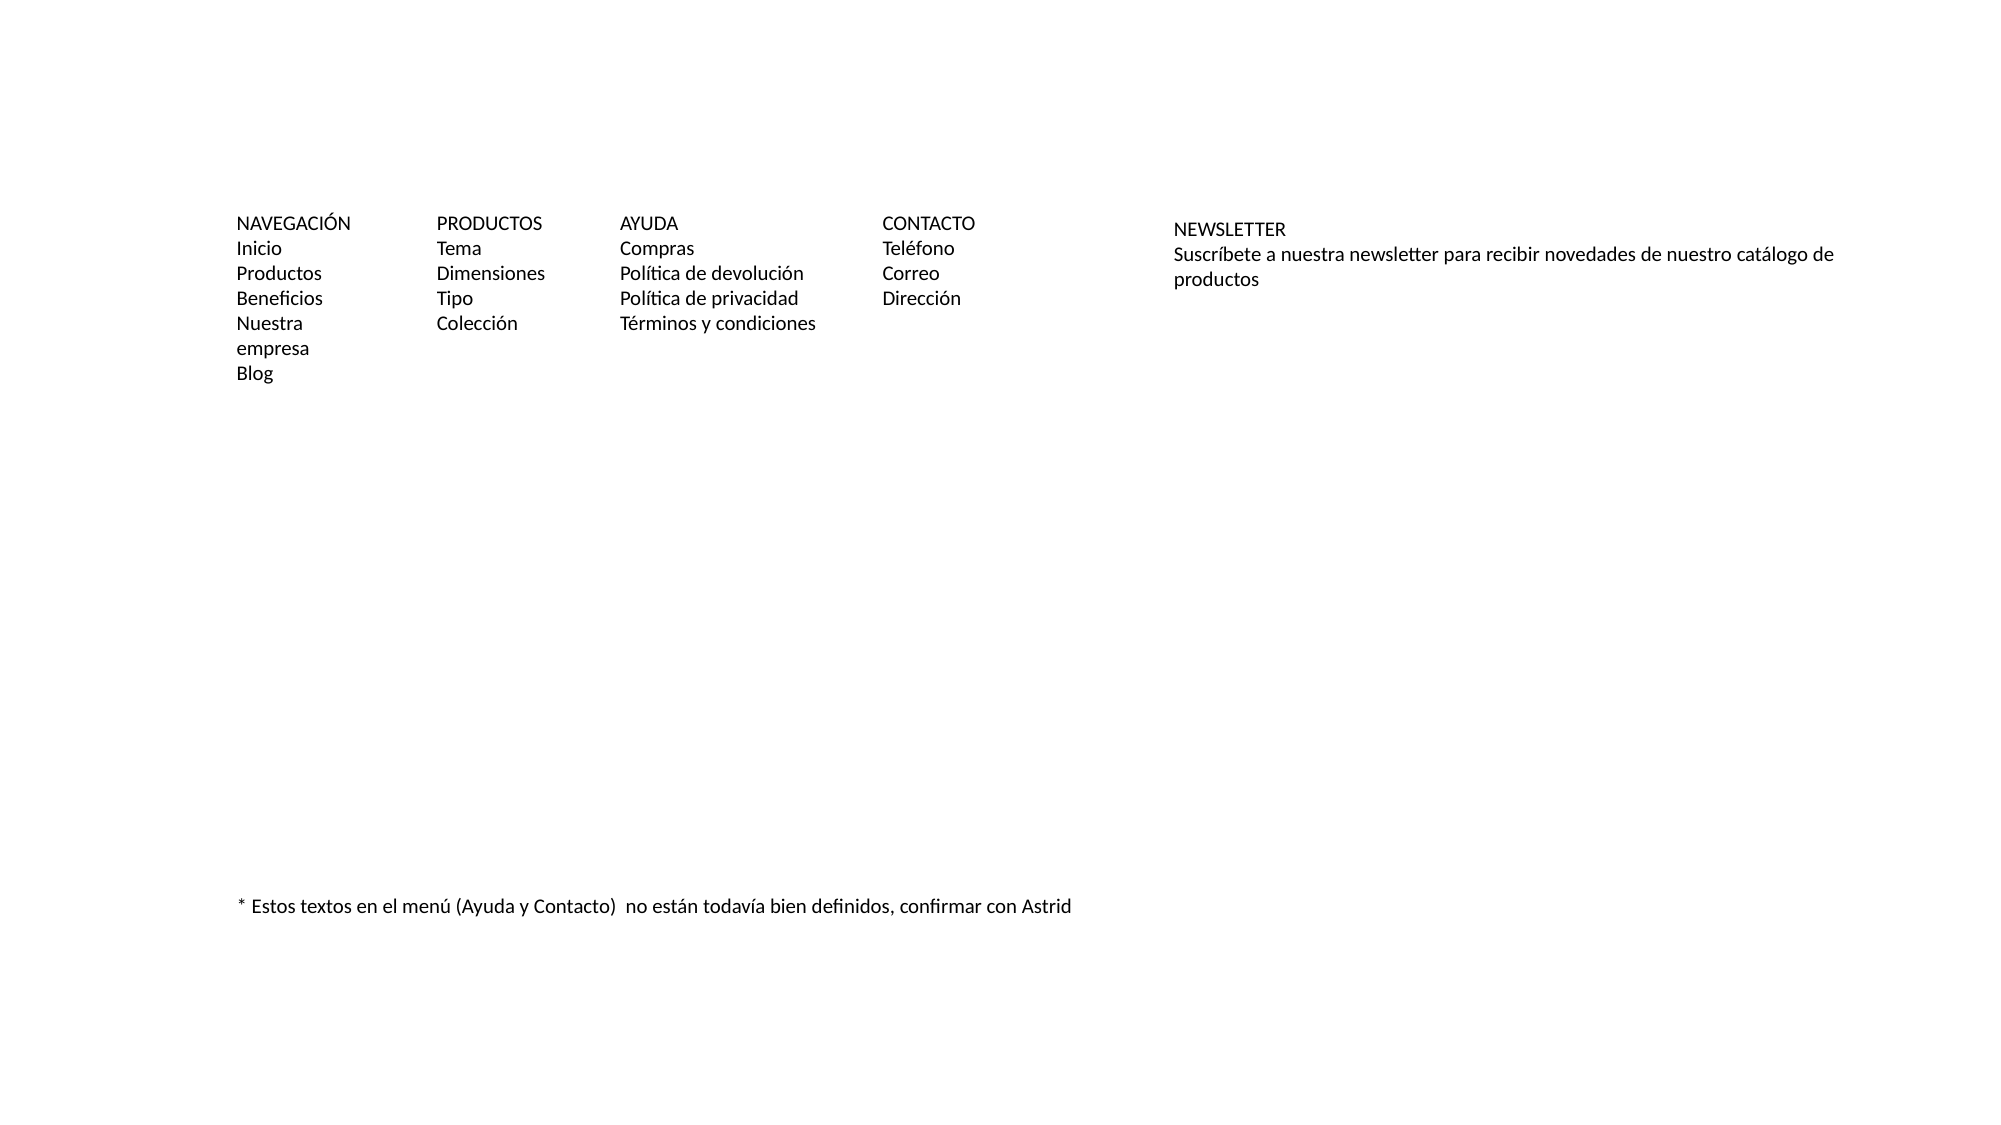

NAVEGACIÓN
Inicio
Productos
Beneficios
Nuestra empresa
Blog

PRODUCTOS
Tema
Dimensiones
Tipo
Colección
AYUDA
Compras
Política de devolución
Política de privacidad
Términos y condiciones

CONTACTO
Teléfono
Correo
Dirección
NEWSLETTER
Suscríbete a nuestra newsletter para recibir novedades de nuestro catálogo de productos
* Estos textos en el menú (Ayuda y Contacto)  no están todavía bien definidos, confirmar con Astrid